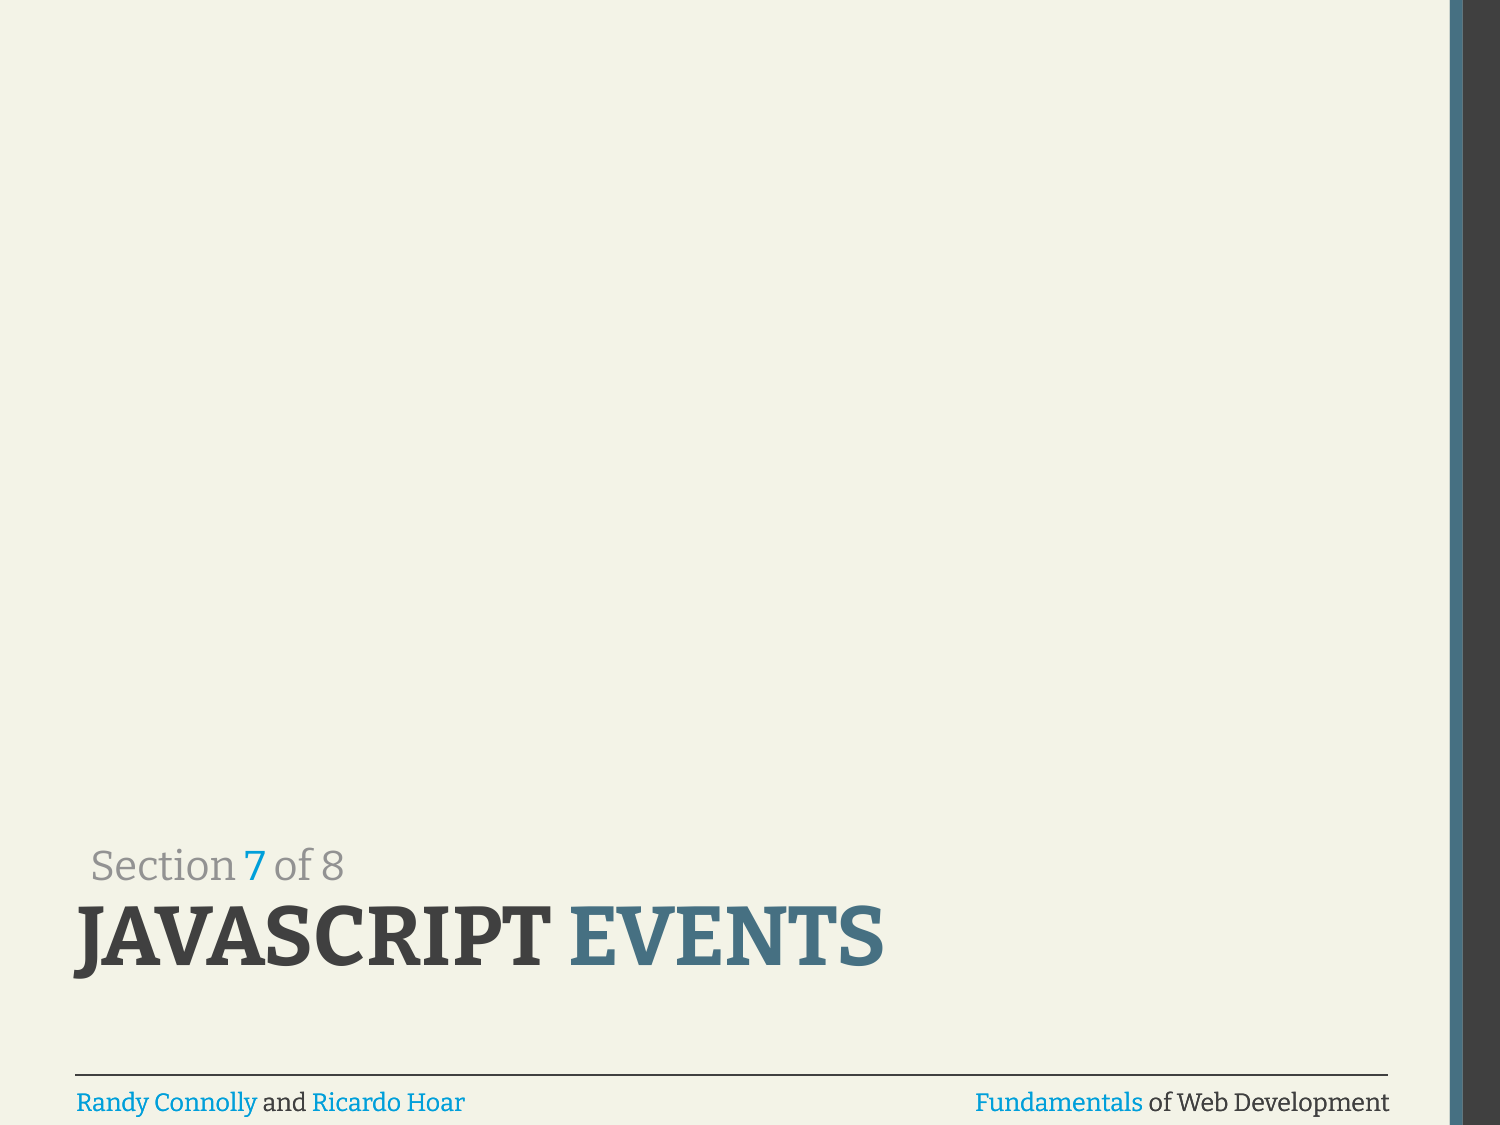

Section 7 of 8
# JavaScript Events